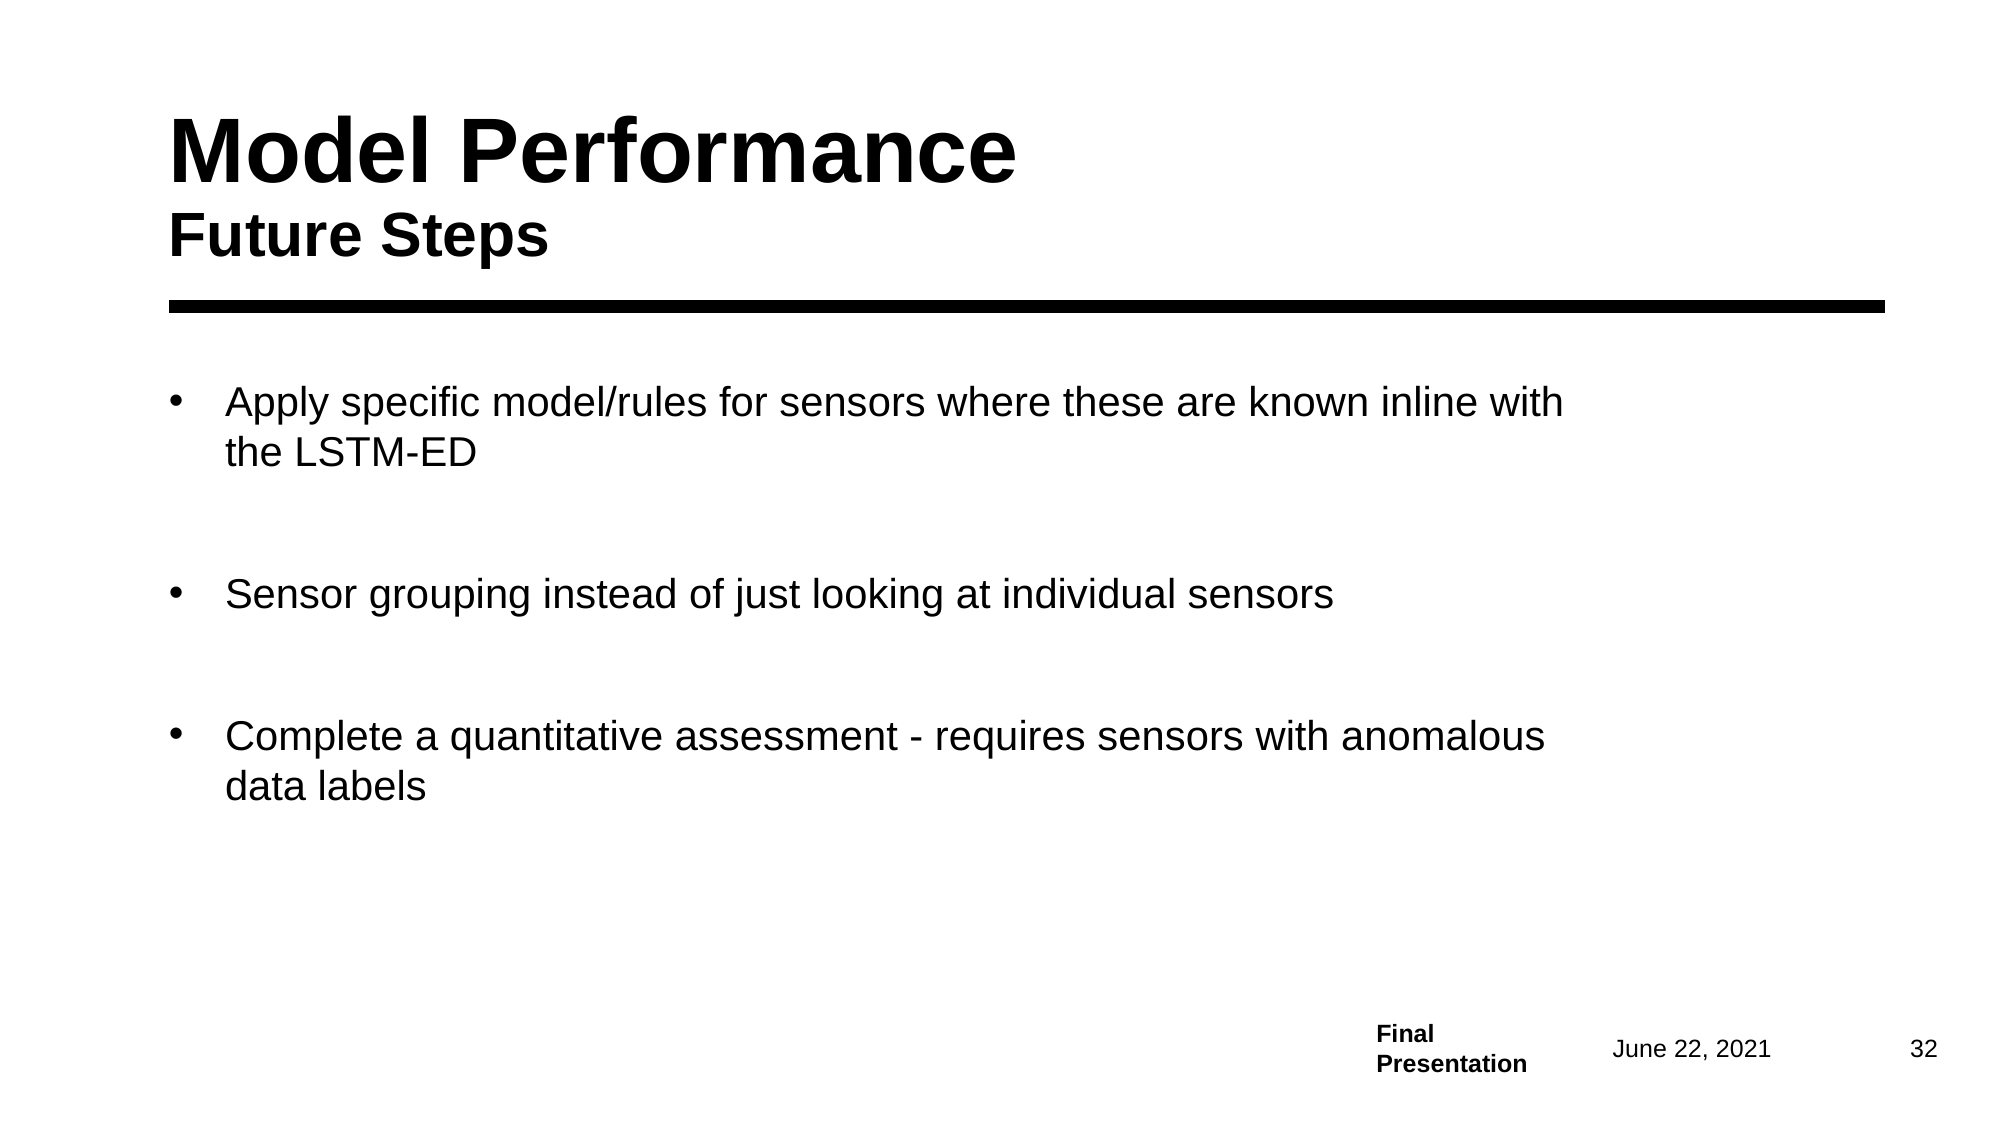

# Model Performance Future Steps

Apply specific model/rules for sensors where these are known inline with the LSTM-ED

Sensor grouping instead of just looking at individual sensors

Complete a quantitative assessment - requires sensors with anomalous data labels

June 22, 2021
32
Final Presentation